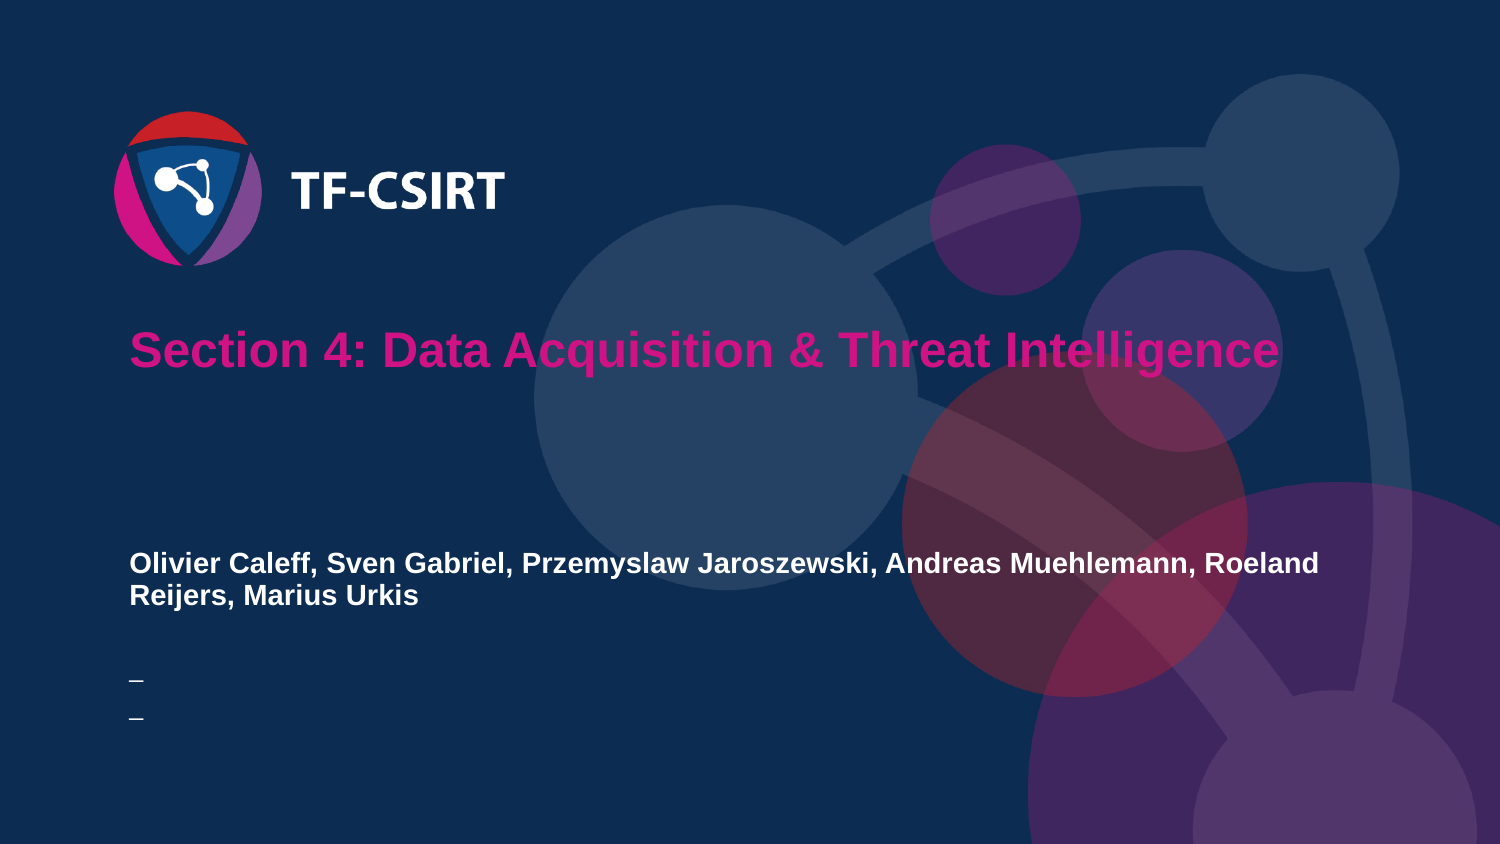

Section 4: Data Acquisition & Threat Intelligence
Olivier Caleff, Sven Gabriel, Przemyslaw Jaroszewski, Andreas Muehlemann, Roeland Reijers, Marius Urkis
_
_